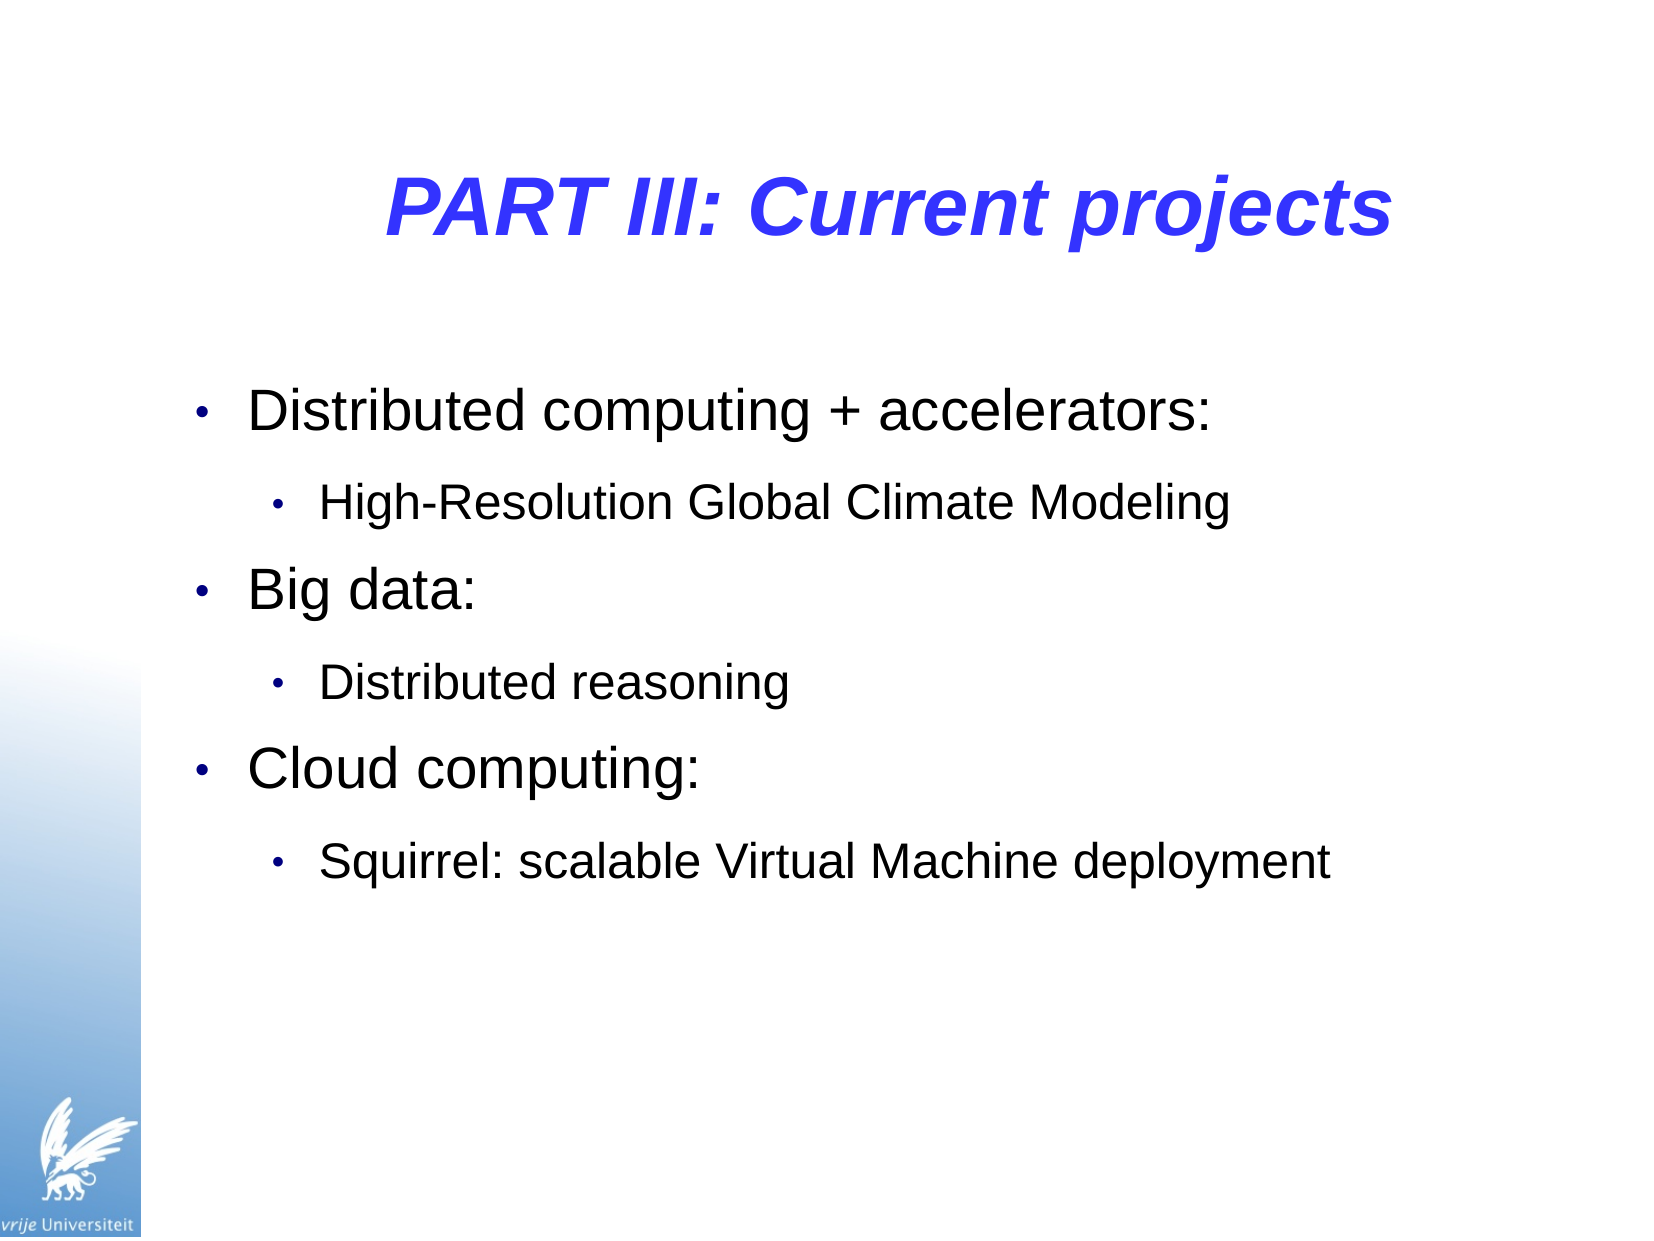

# PART III: Current projects
Distributed computing + accelerators:
High-Resolution Global Climate Modeling
Big data:
Distributed reasoning
Cloud computing:
Squirrel: scalable Virtual Machine deployment